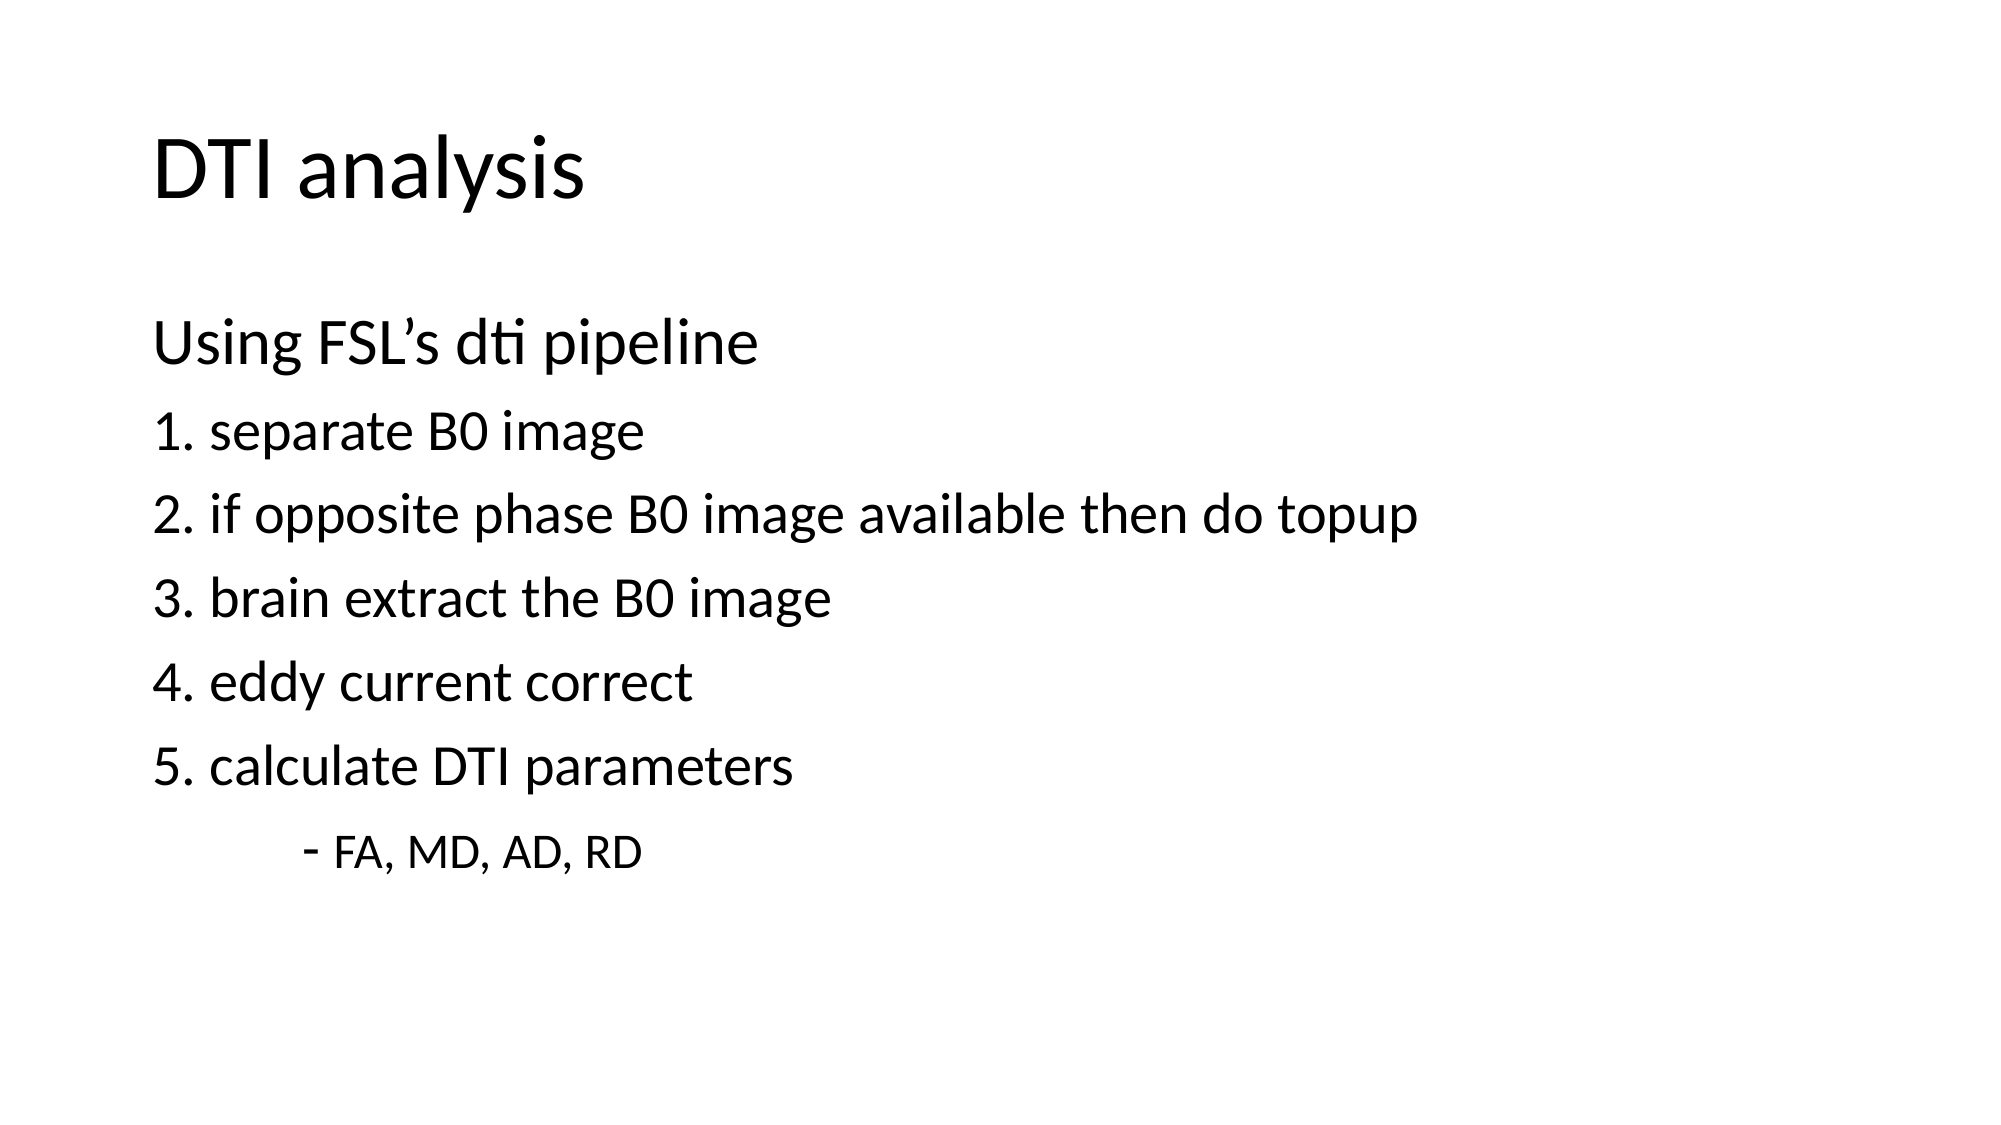

# DTI analysis
Using FSL’s dti pipeline
1. separate B0 image
2. if opposite phase B0 image available then do topup
3. brain extract the B0 image
4. eddy current correct
5. calculate DTI parameters
	- FA, MD, AD, RD